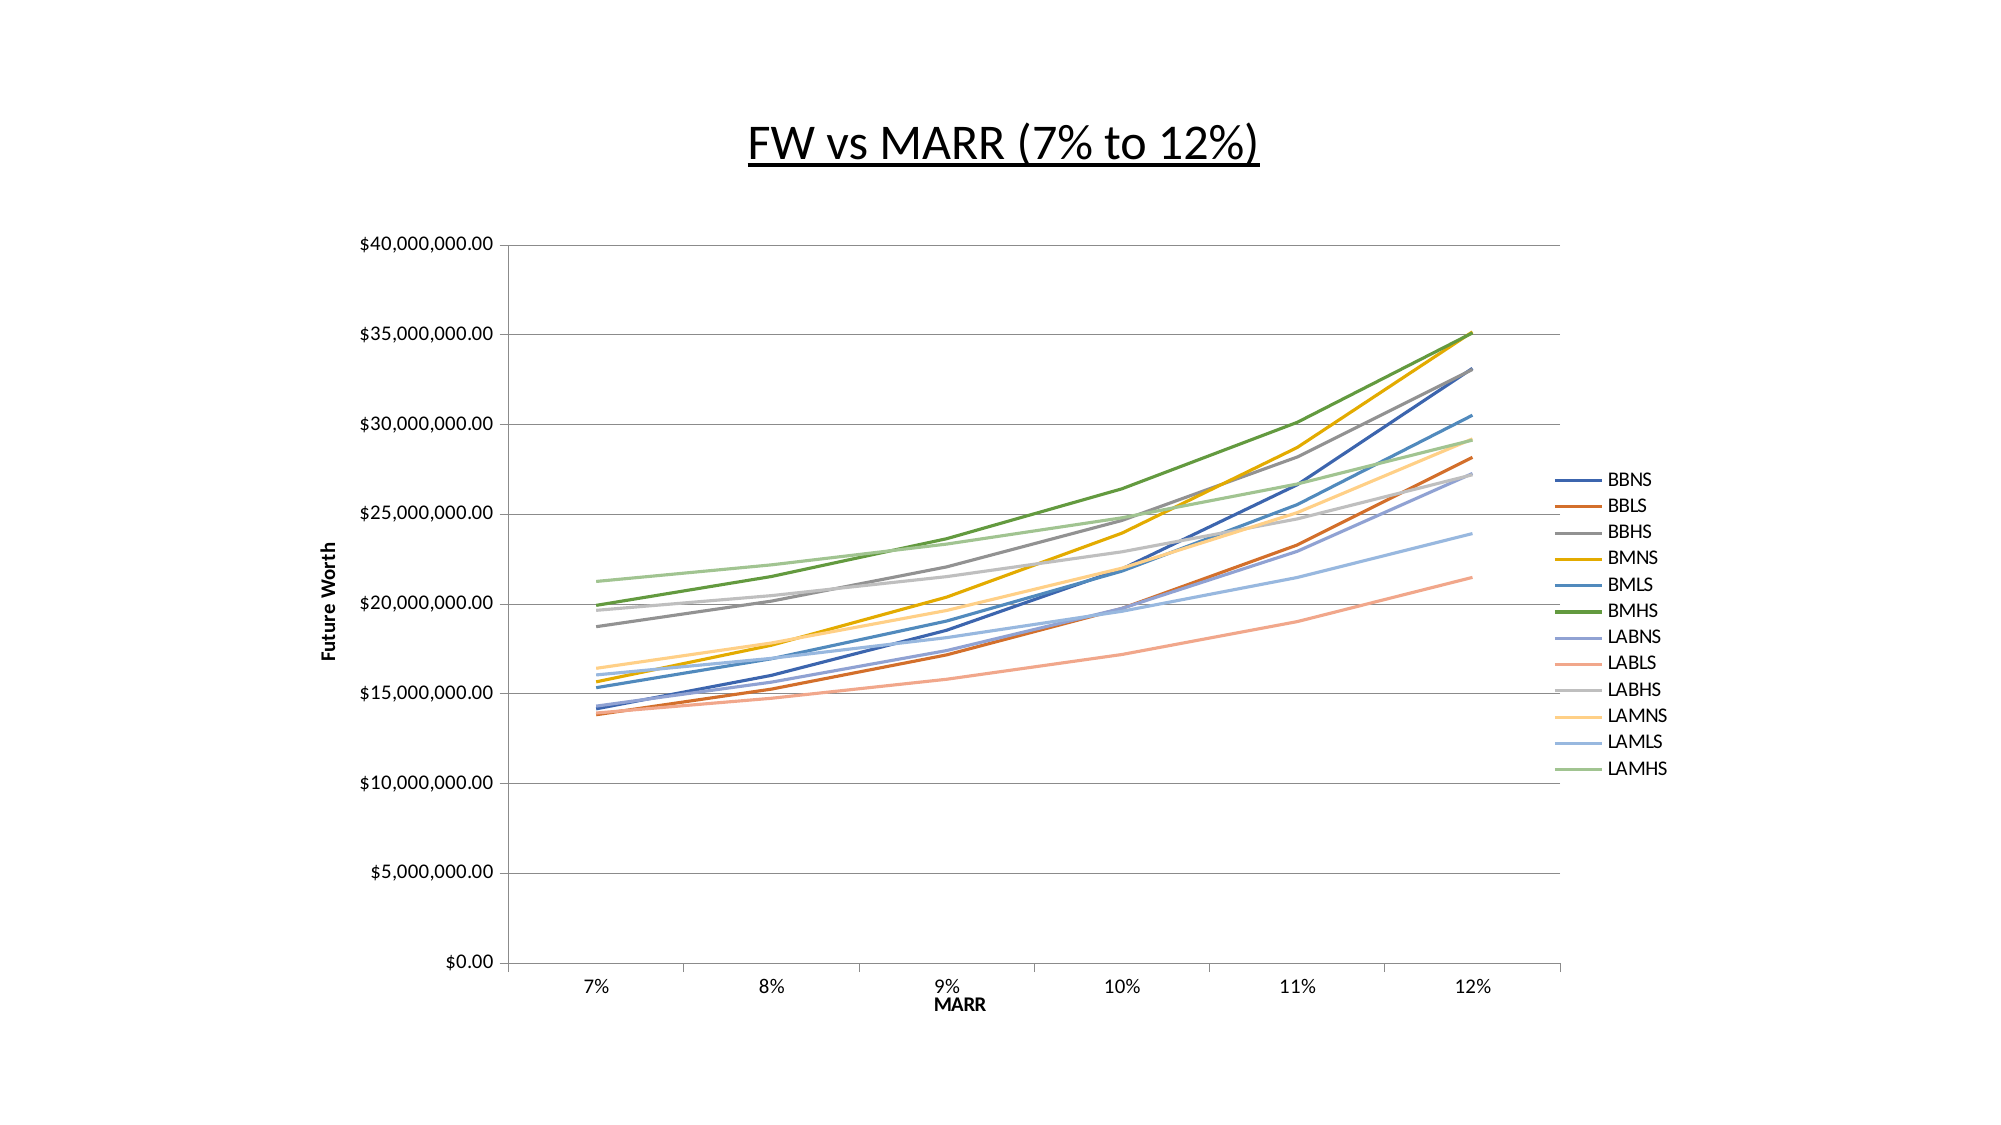

FW vs MARR (7% to 12%)

### Chart

| Category |  |  |  |  |  |  |  |  |  |  |  |  |
|---|---|---|---|---|---|---|---|---|---|---|---|---|
| 7.0000000000000007E-2 | 14173571.150942862 | 13844997.675857298 | 18745460.357979454 | 15676282.292072792 | 15350813.82842683 | 19933348.459346022 | 14322989.317759586 | 13939653.596826421 | 19656860.059302278 | 16429079.418621285 | 16059228.891750881 | 21266654.60870452 |
| 0.08 | 16038315.908111142 | 15270223.243941039 | 20170685.92606324 | 17713569.80617902 | 16960114.583572764 | 21542649.214491997 | 15657393.302191682 | 14761285.19399322 | 20478491.656469133 | 17839182.94398846 | 16982983.82739044 | 22190409.54434412 |
| 0.09 | 18549059.82918631 | 17178633.301751543 | 22079095.983873762 | 20394444.29720417 | 19064070.391234633 | 23646605.022153888 | 17417406.87710291 | 15818575.928429022 | 21535782.390904956 | 19650935.7778632 | 18139147.248352382 | 23346572.965306085 |
| 0.1 | 21963520.79976881 | 19762353.742445413 | 24662816.424567558 | 23955029.167708367 | 21842378.08484943 | 26424912.715768605 | 19767674.8566178 | 17199646.62307384 | 22916853.085549675 | 22005149.143232707 | 19604409.276347548 | 24811834.99330117 |
| 0.11 | 26649700.868711963 | 23296110.07660133 | 28196572.758723486 | 28725299.76011034 | 25546177.427503616 | 30128712.058422804 | 22943080.746165443 | 19030558.155369684 | 24747764.61784553 | 25098286.57068176 | 21485647.556355916 | 26693073.273309544 |
| 0.12 | 33134920.78203036 | 28174228.357711133 | 33074691.039833315 | 35168158.42987321 | 30527959.028454278 | 35110493.659373485 | 27280273.04142752 | 21492798.5463884 | 27210005.008864276 | 29206032.623769592 | 23933078.75852081 | 29140504.47547447 |